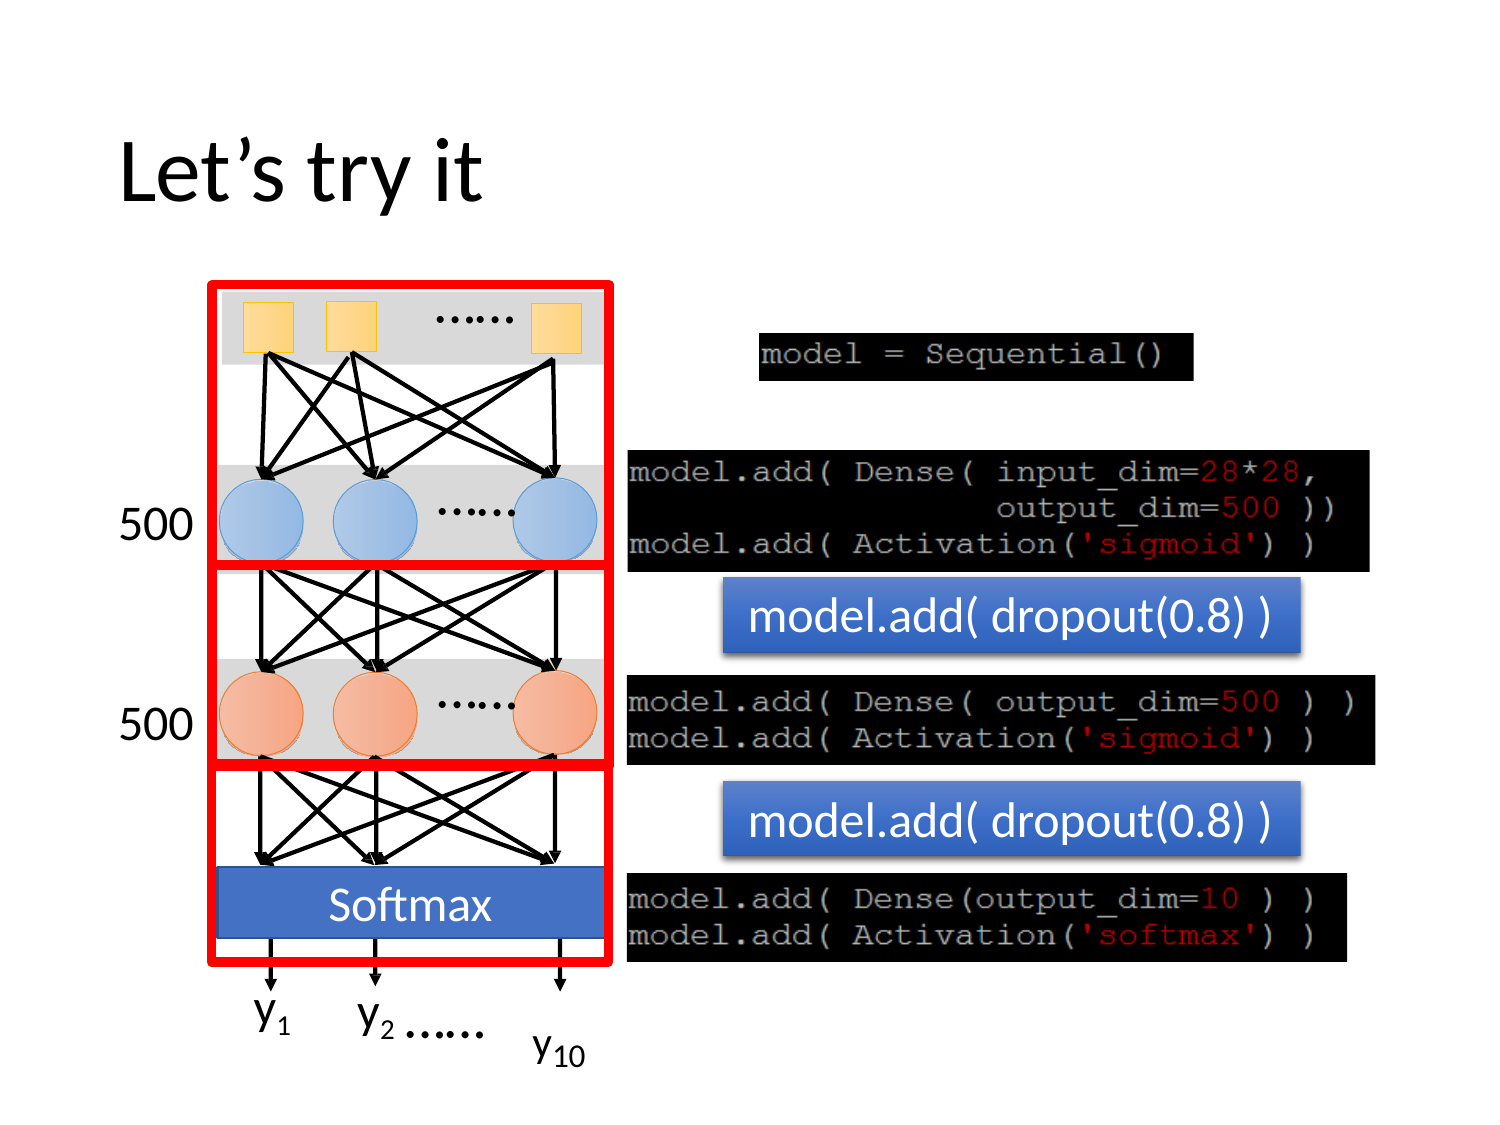

# Let’s try it

……

500
model.add( dropout(0.8) )

500
model.add( dropout(0.8) )
Softmax
……

……

y1
y2
y10
……